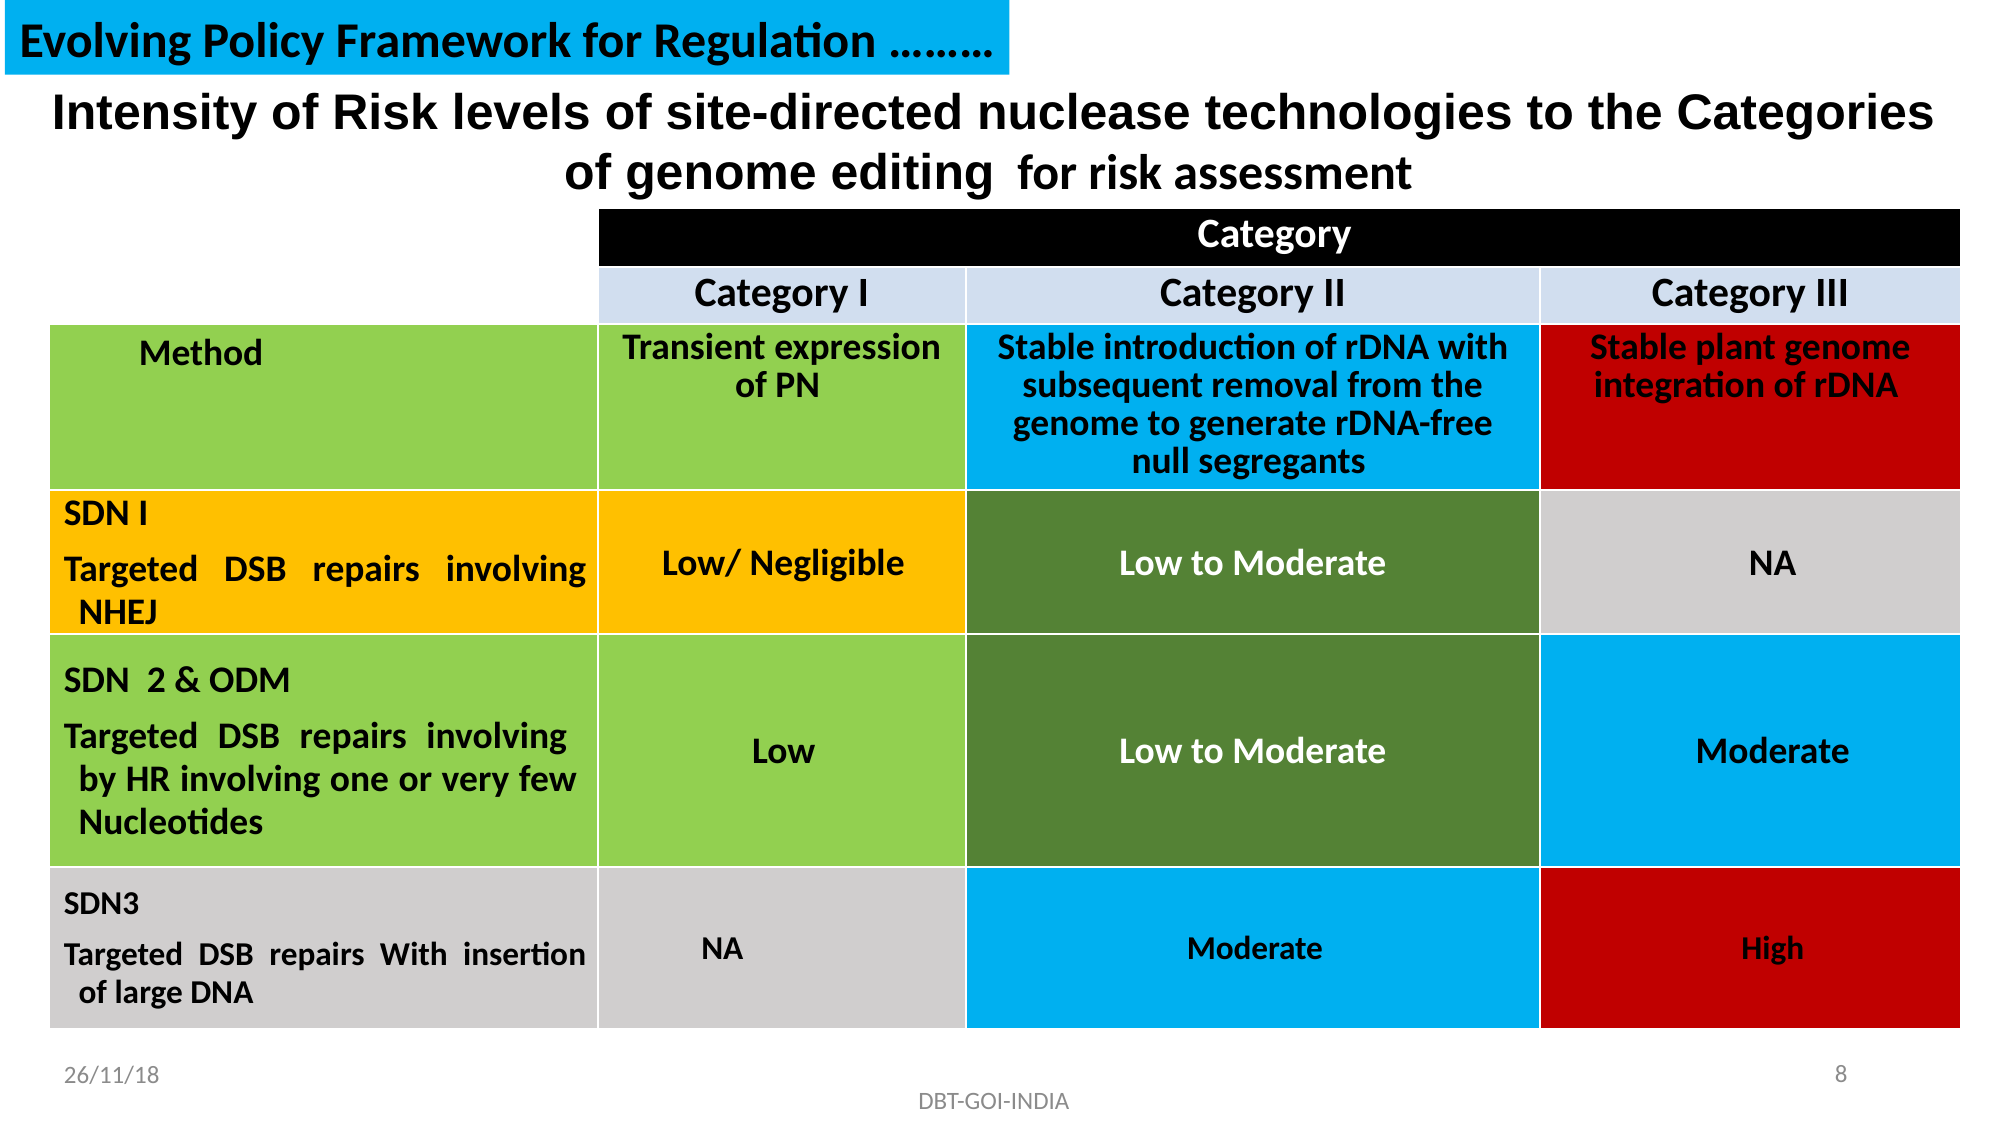

Evolving Policy Framework for Regulation ………
Intensity of Risk levels of site-directed nuclease technologies to the Categories of genome editing  for risk assessment
|  | Category |  |  |
| --- | --- | --- | --- |
|  | Category I | Category II | Category III |
| Method | Transient expression of PN | Stable introduction of rDNA with subsequent removal from the genome to generate rDNA-free null segregants | Stable plant genome integration of rDNA |
| SDN I Targeted DSB repairs involving NHEJ | Low/ Negligible | Low to Moderate | NA |
| SDN 2 & ODM Targeted DSB repairs involving by HR involving one or very few Nucleotides | Low | Low to Moderate | Moderate |
| SDN3 Targeted DSB repairs With insertion of large DNA | NA | Moderate | High |
8
26/11/18
DBT-GOI-INDIA